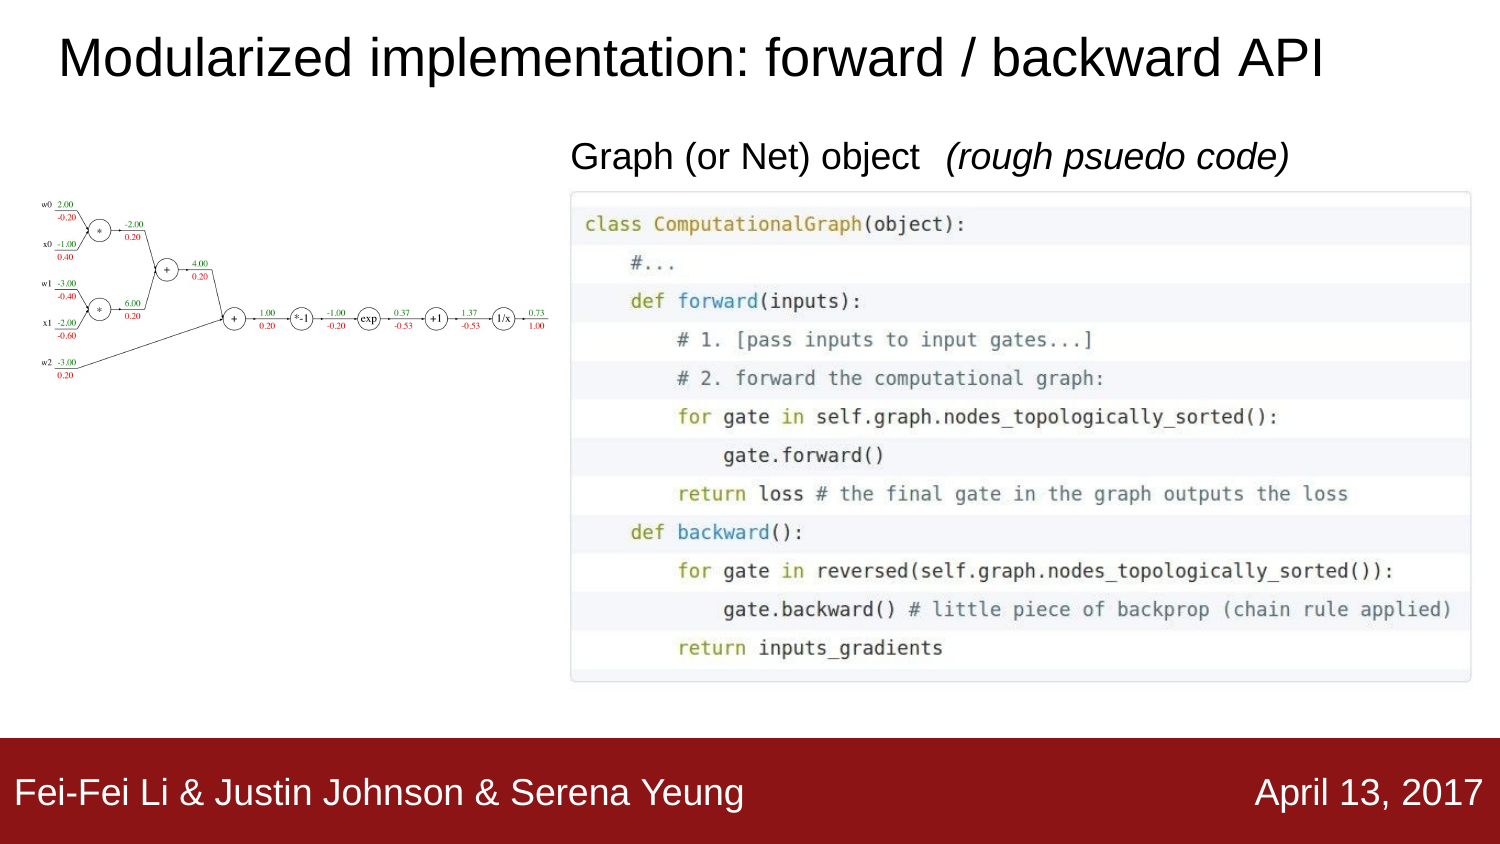

Modularized implementation: forward / backward API
Graph (or Net) object	(rough psuedo code)

Fei-Fei Li & Justin Johnson & Serena Yeung
April 13, 2017